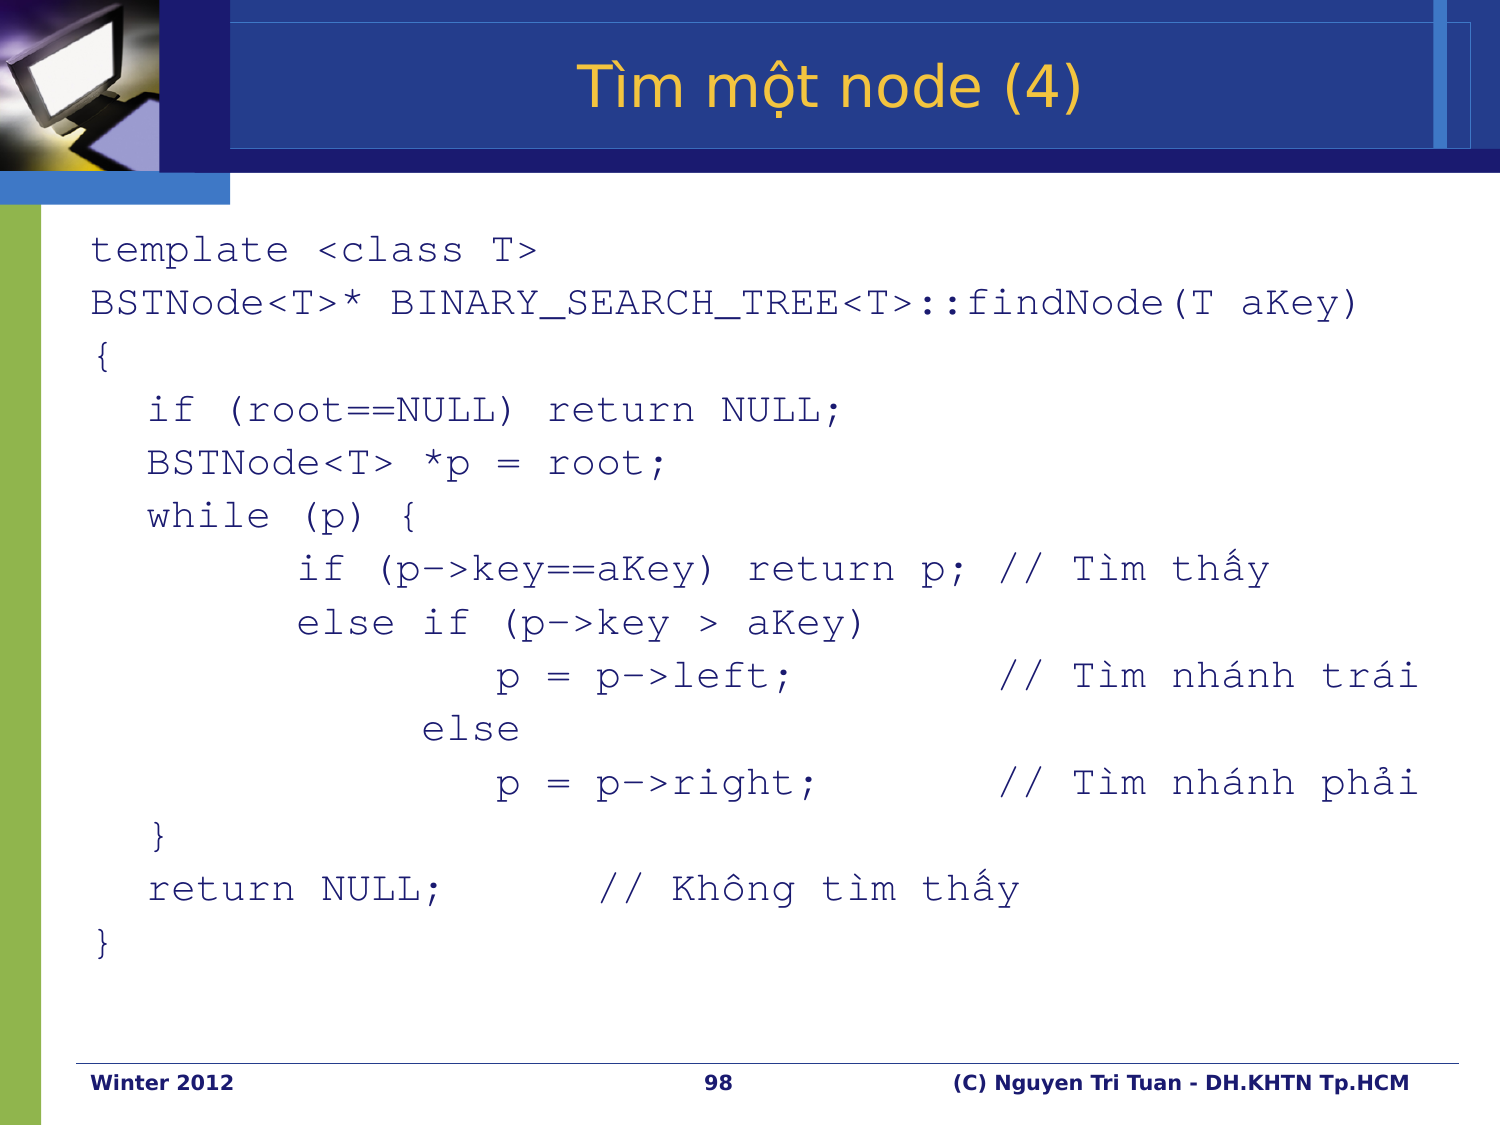

# Tìm một node (4)
template <class T>
BSTNode<T>* BINARY_SEARCH_TREE<T>::findNode(T aKey)
{
	if (root==NULL) return NULL;
	BSTNode<T> *p = root;
	while (p) {
		if (p->key==aKey) return p; // Tìm thấy
		else if (p->key > aKey)
			  p = p->left;	    // Tìm nhánh trái
		     else
			  p = p->right;	    // Tìm nhánh phải
	}
	return NULL;	// Không tìm thấy
}
Winter 2012
98
(C) Nguyen Tri Tuan - DH.KHTN Tp.HCM